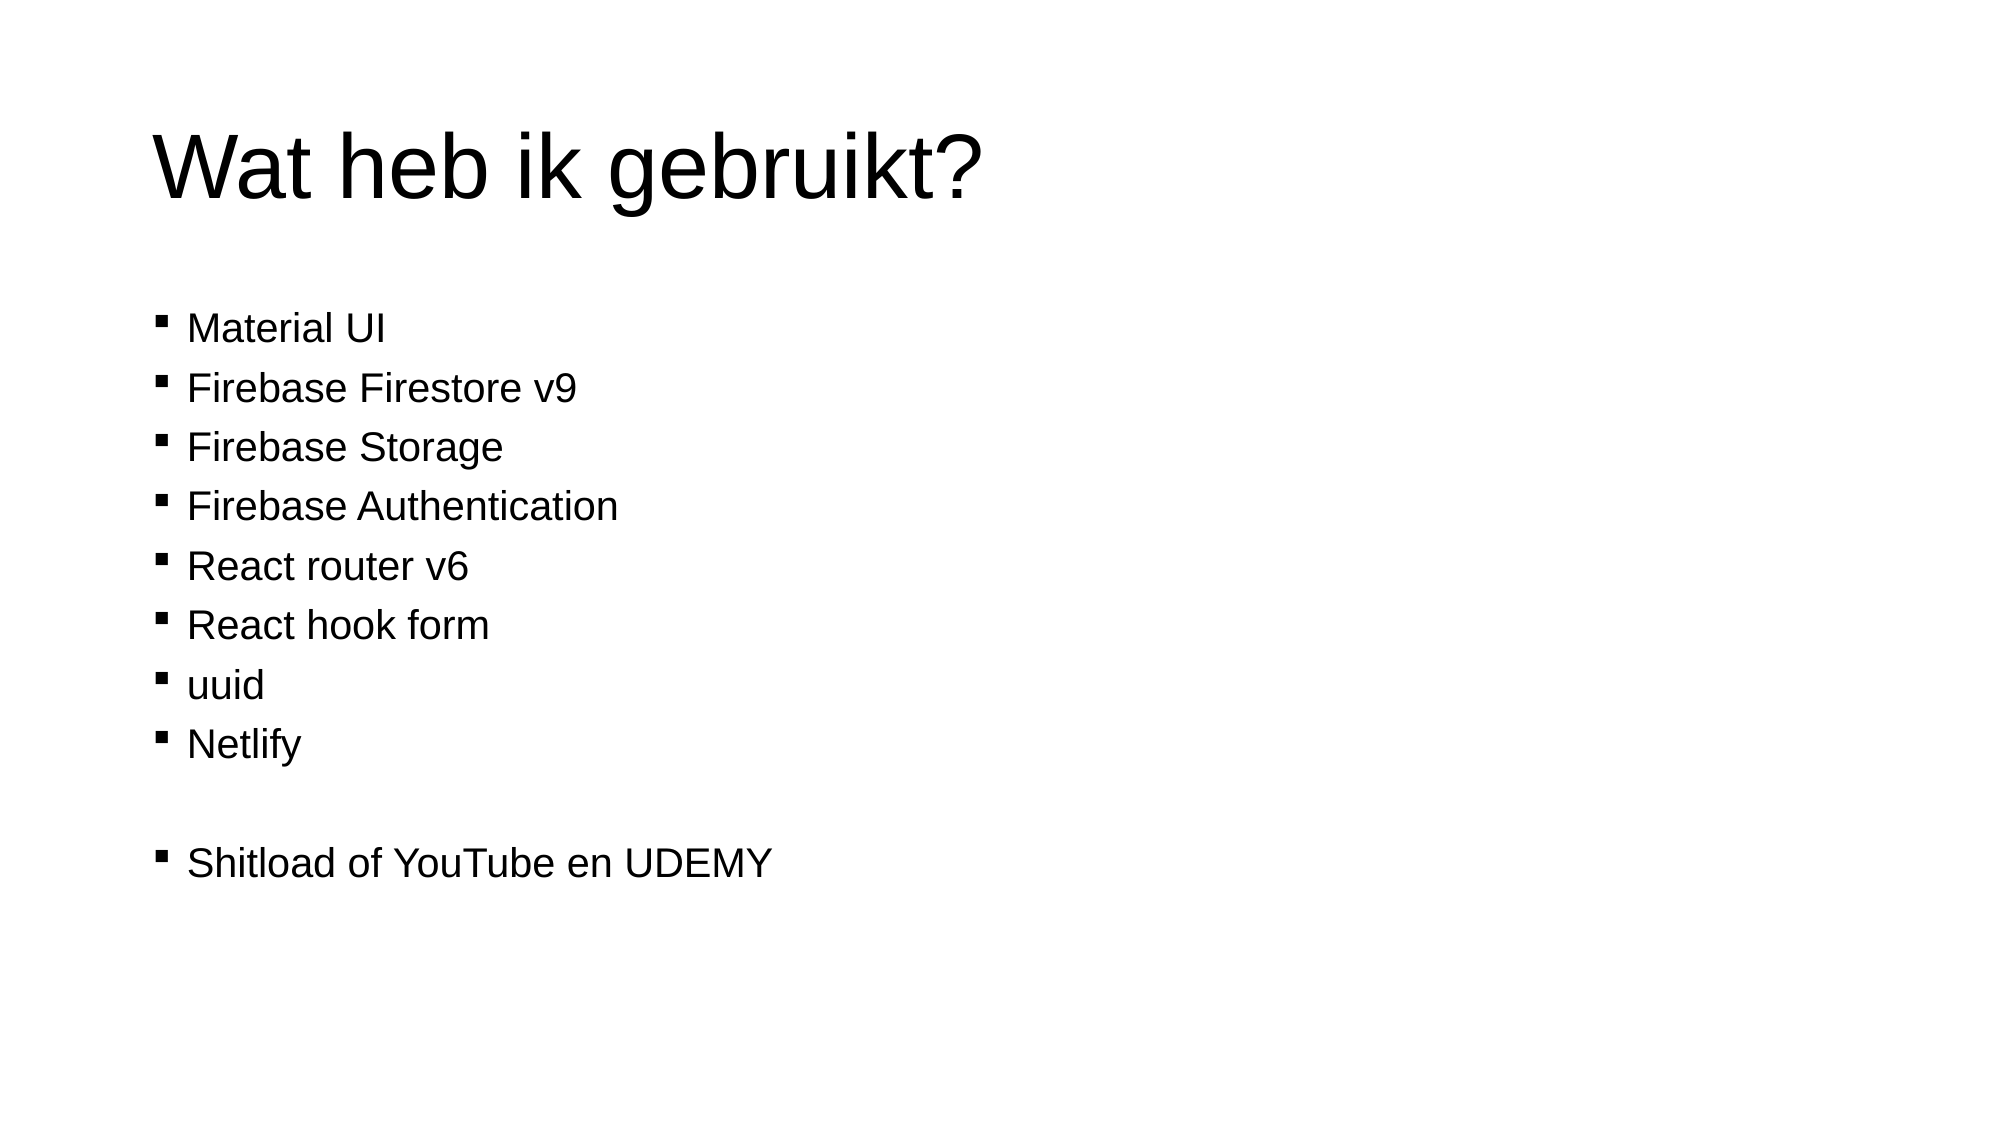

# Wat heb ik gebruikt?
Material UI
Firebase Firestore v9
Firebase Storage
Firebase Authentication
React router v6
React hook form
uuid
Netlify

Shitload of YouTube en UDEMY